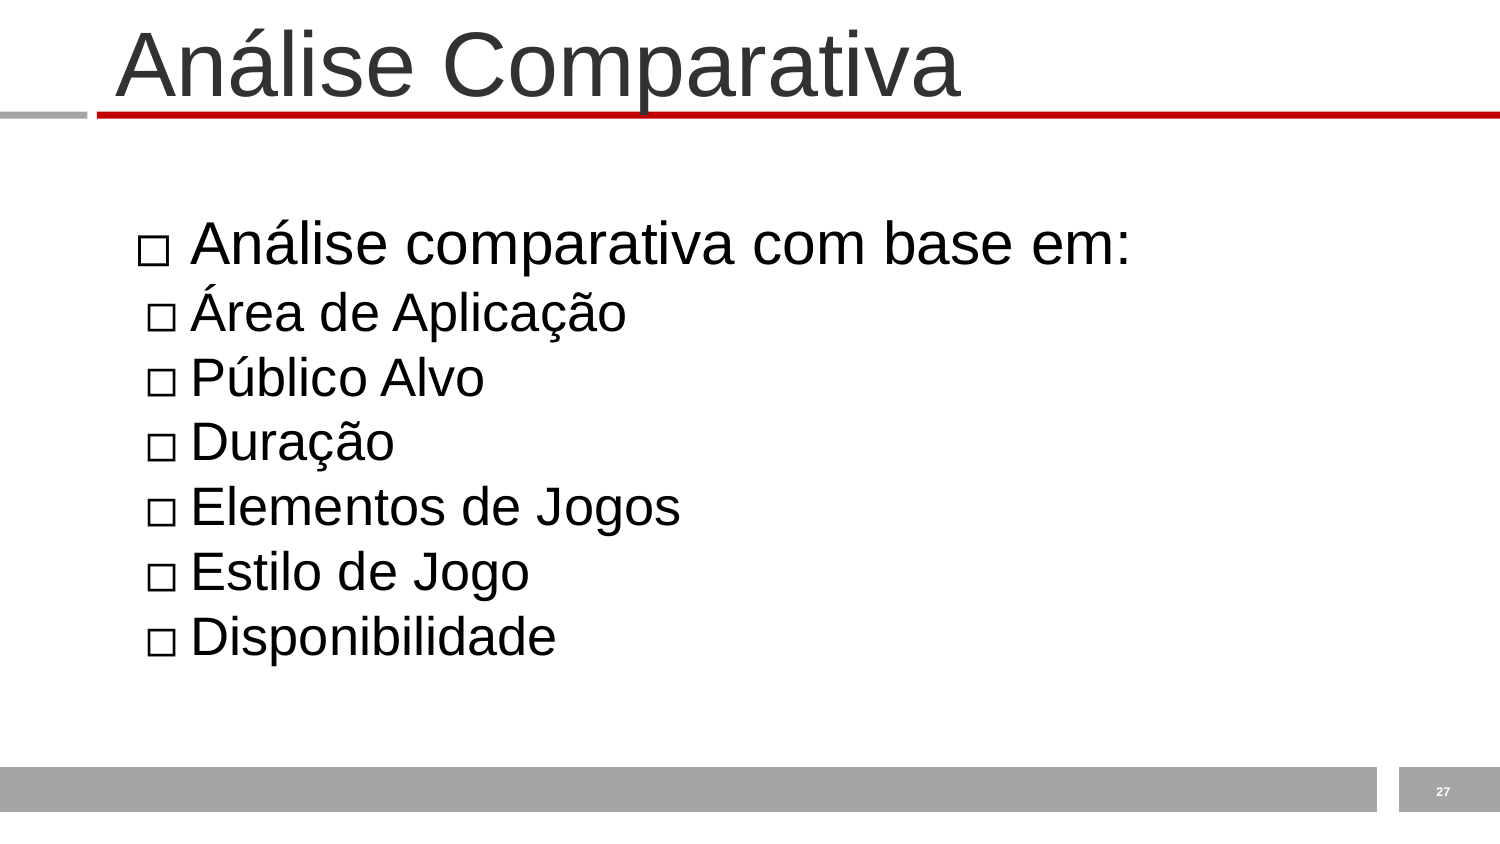

# Análise Comparativa
Análise comparativa com base em:
Área de Aplicação
Público Alvo
Duração
Elementos de Jogos
Estilo de Jogo
Disponibilidade
27